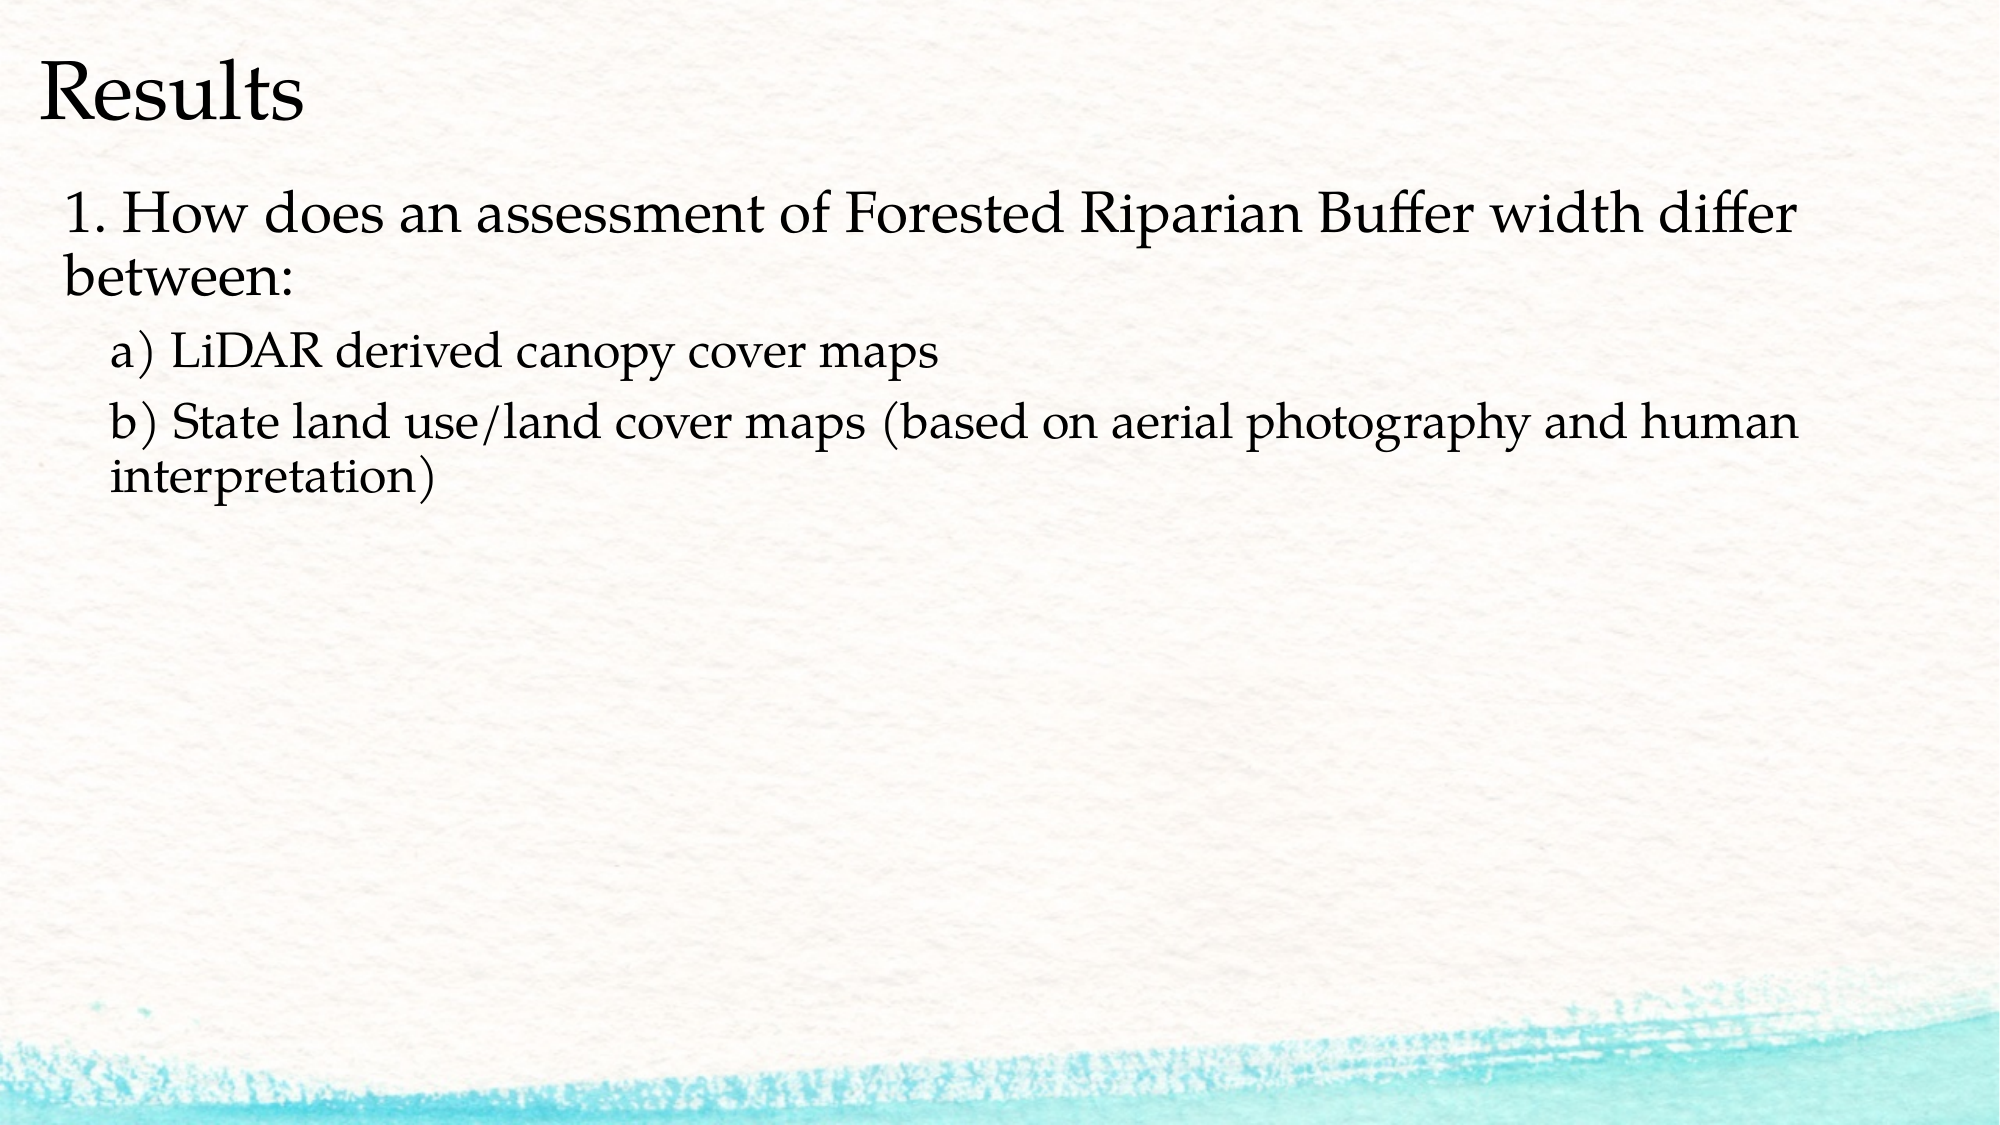

Results
1. How does an assessment of Forested Riparian Buffer width differ between:
a) LiDAR derived canopy cover maps
b) State land use/land cover maps (based on aerial photography and human interpretation)